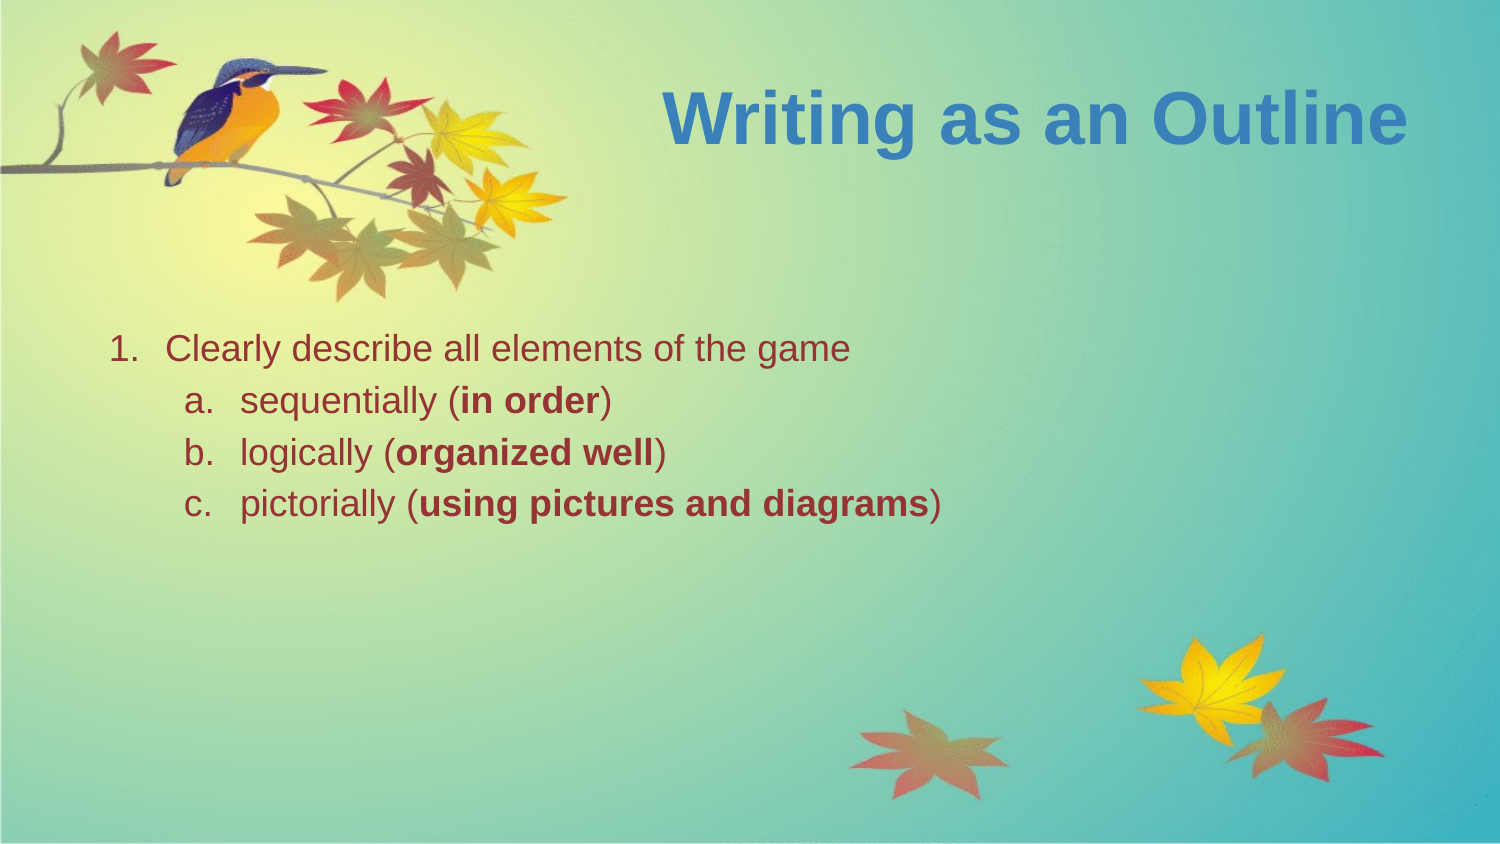

# Writing as an Outline
Clearly describe all elements of the game
sequentially (in order)
logically (organized well)
pictorially (using pictures and diagrams)